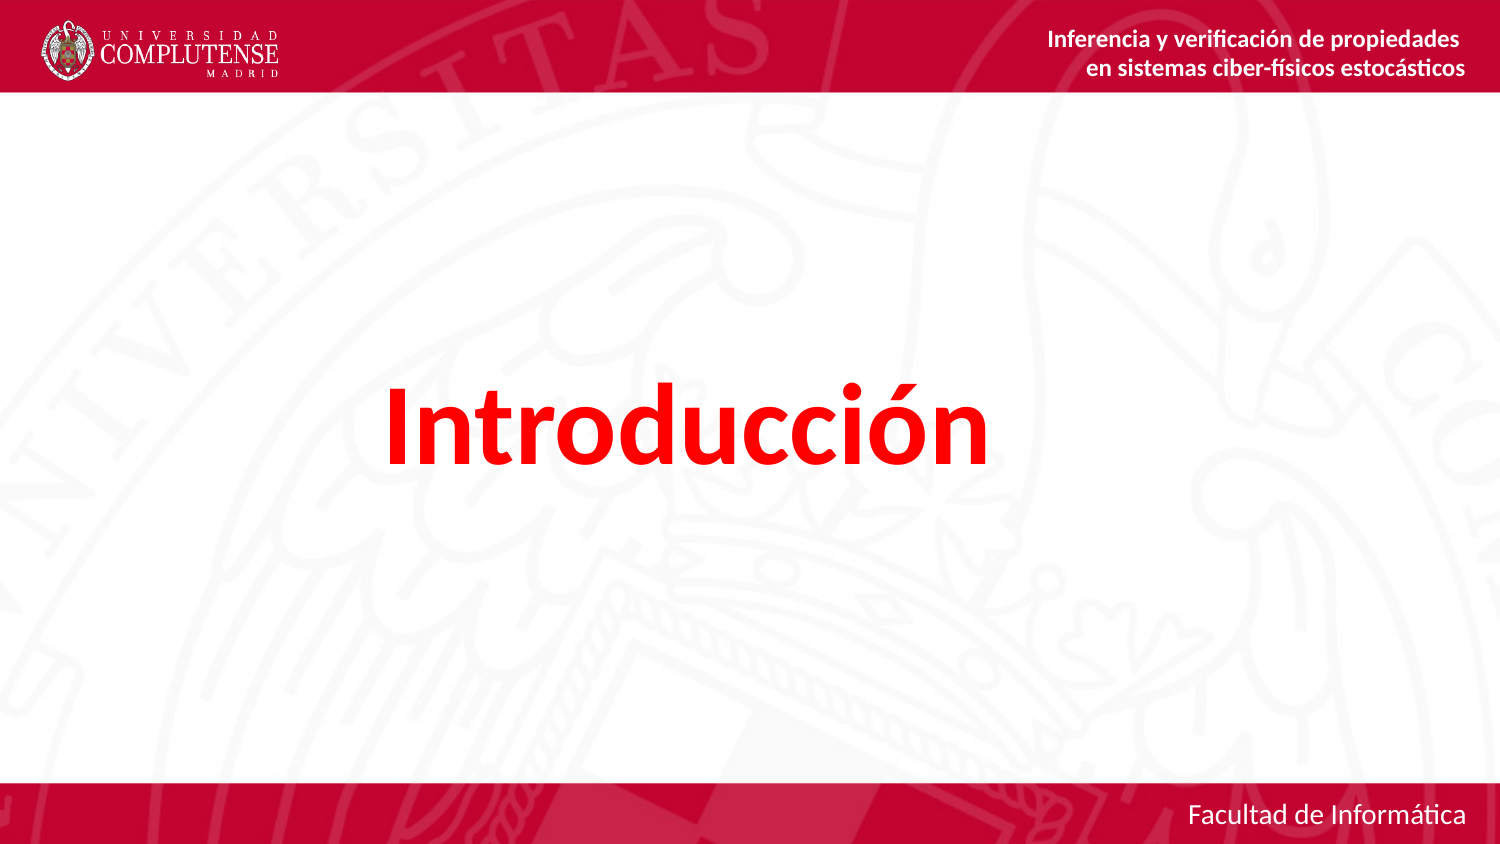

Inferencia y verificación de propiedades
en sistemas ciber-físicos estocásticos
Introducción

Facultad de Informática